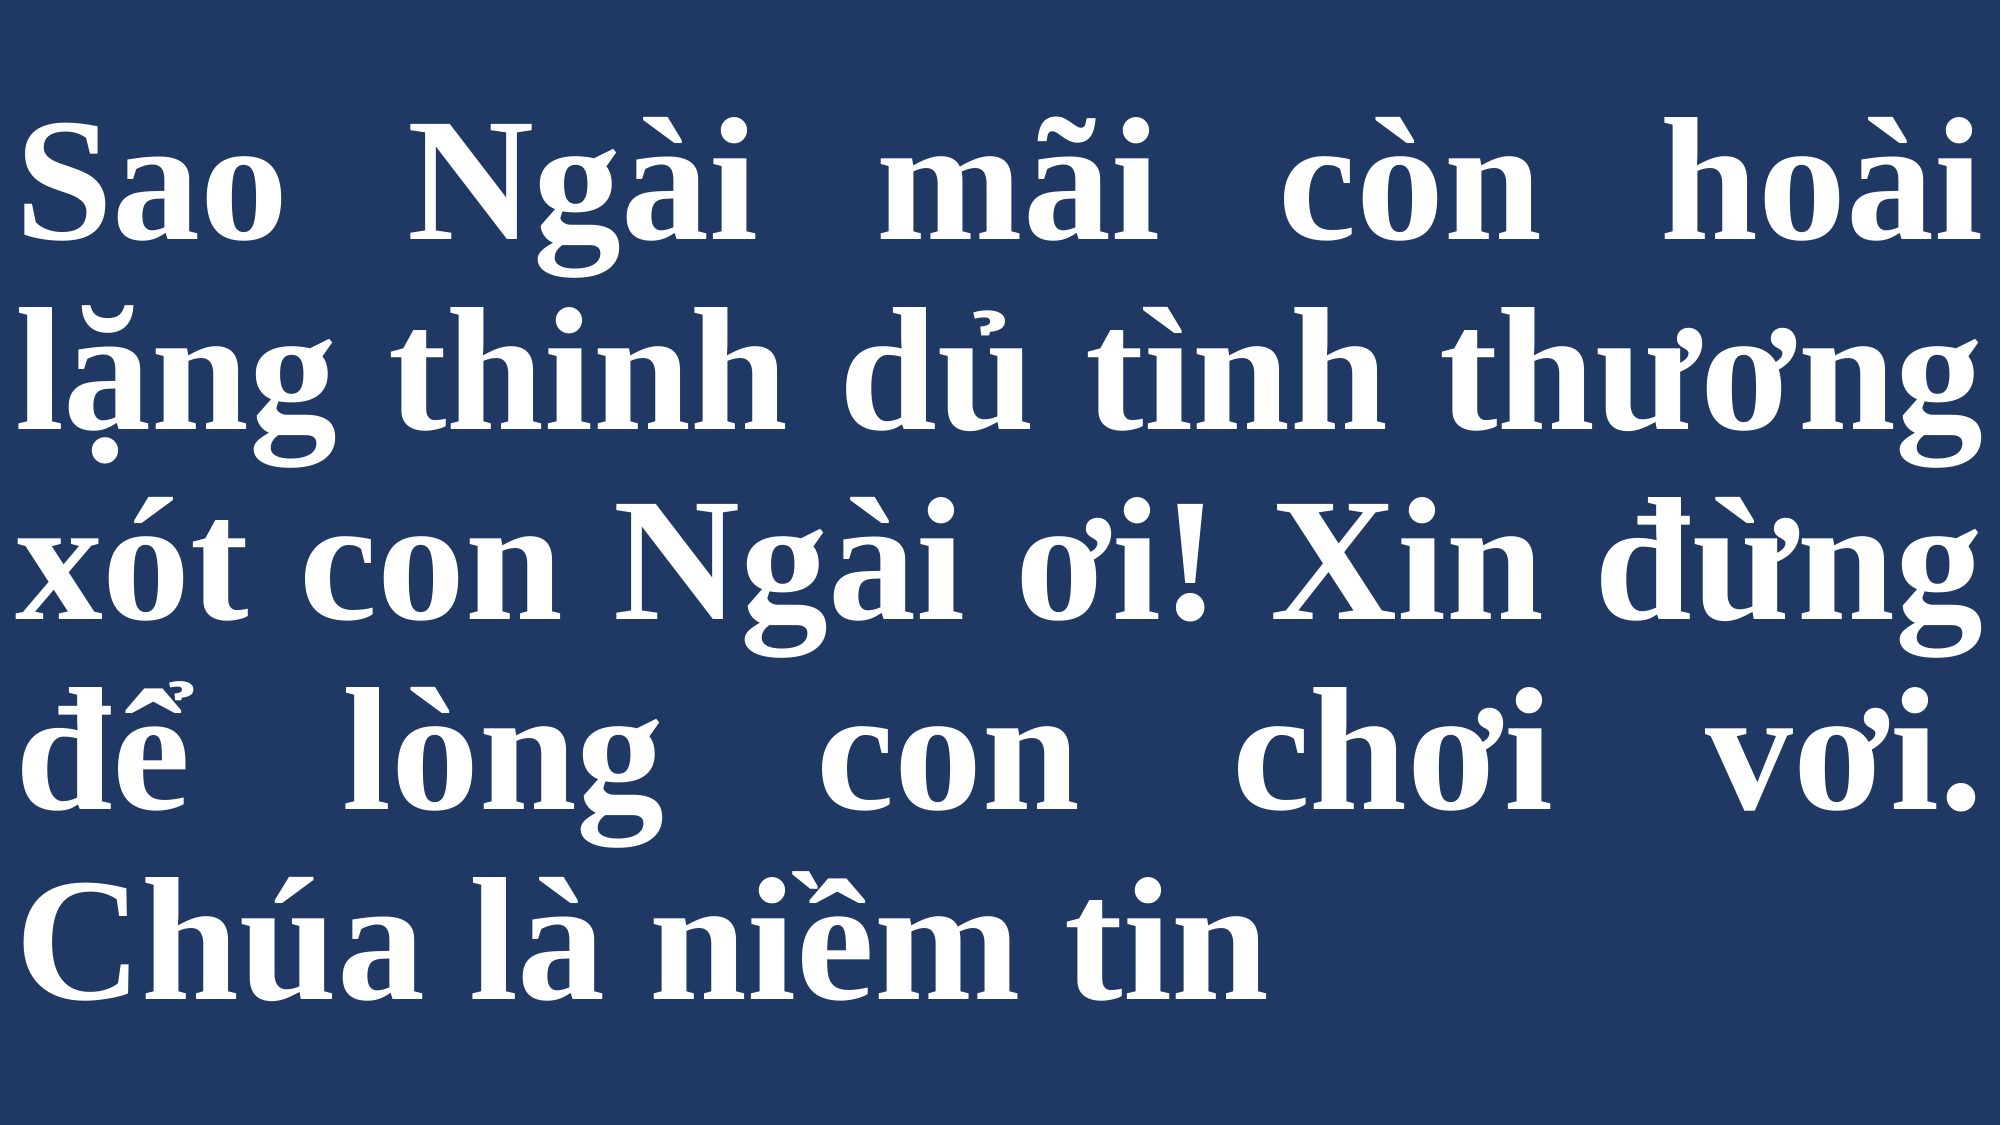

# Sao Ngài mãi còn hoài lặng thinh dủ tình thương xót con Ngài ơi! Xin đừng để lòng con chơi vơi. Chúa là niềm tin